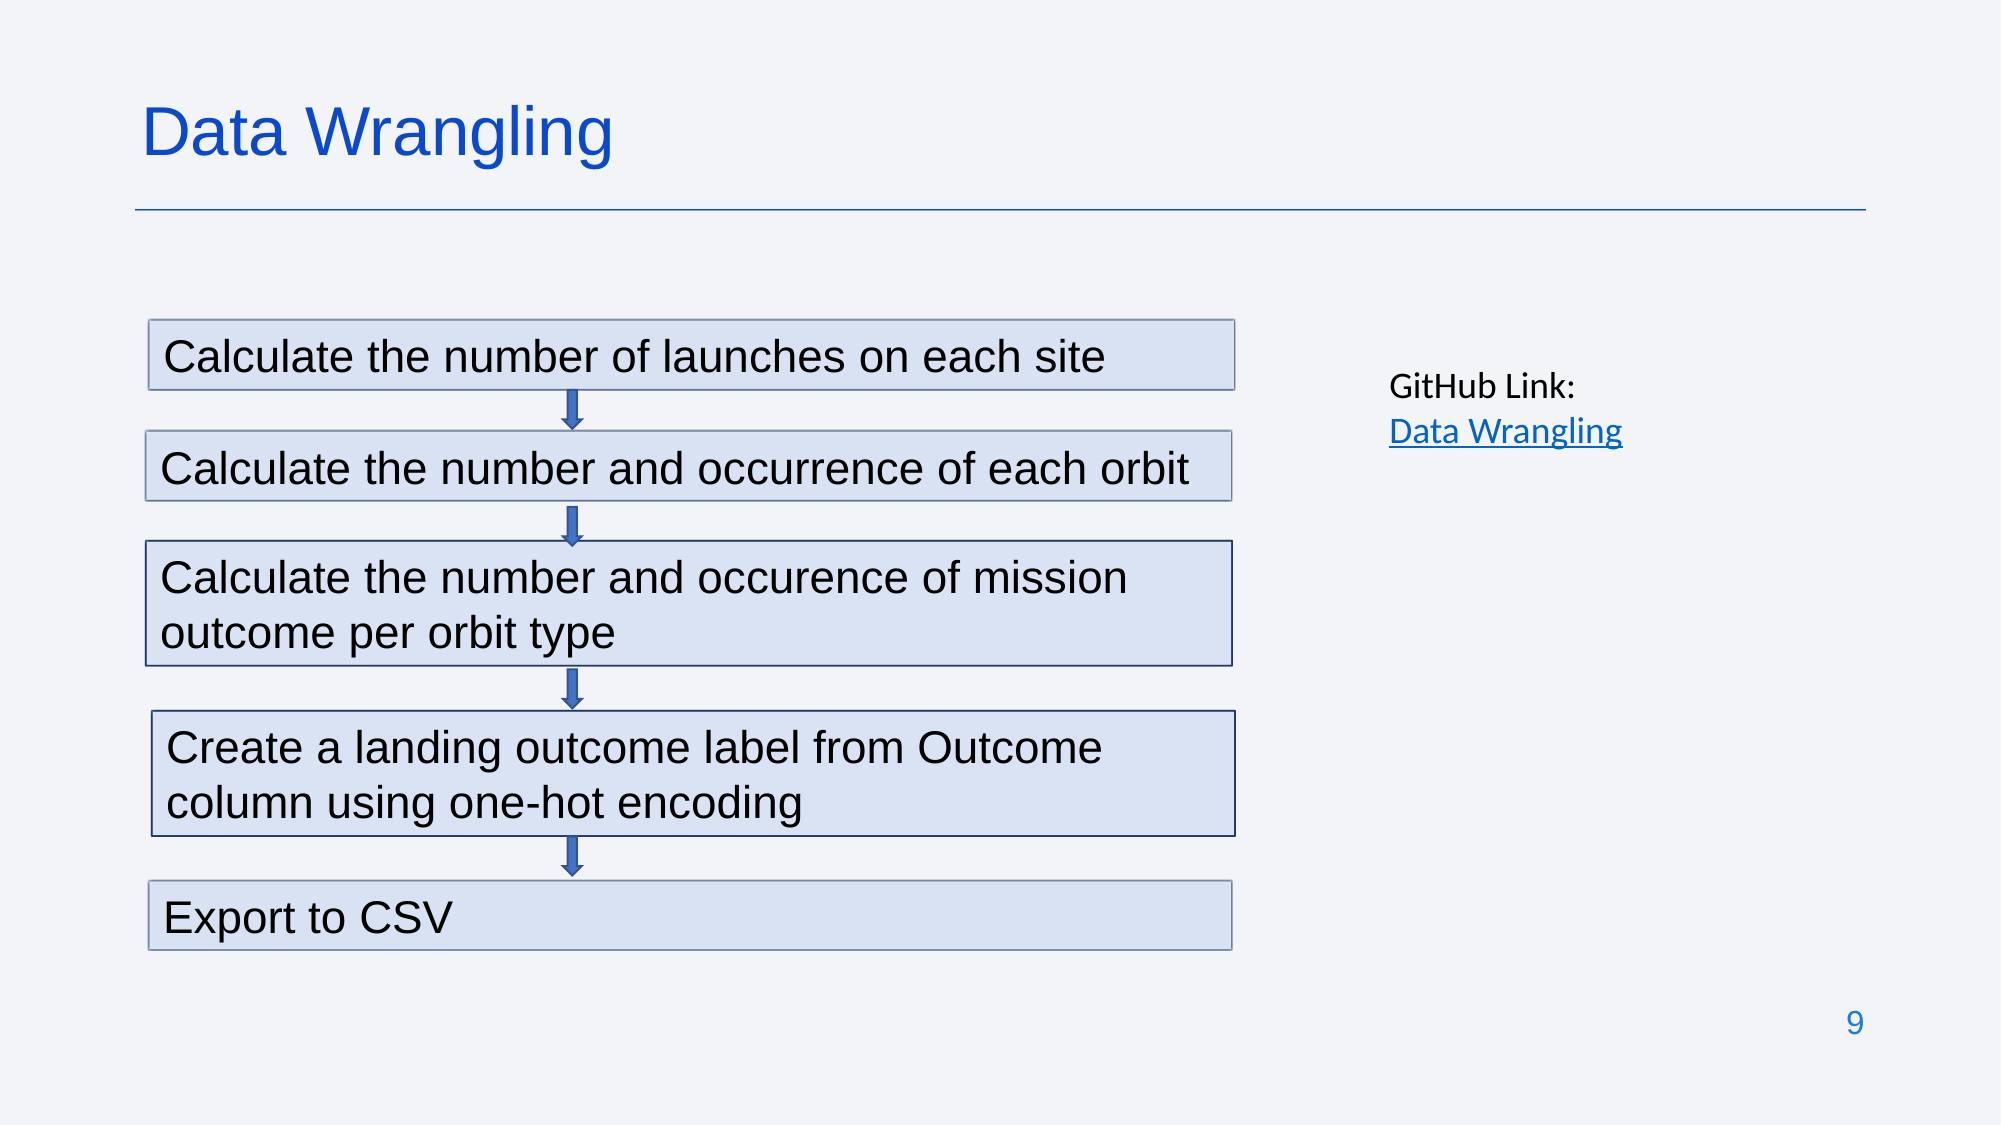

Data Wrangling

Calculate the number of launches on each site
GitHub Link: Data Wrangling

Calculate the number and occurrence of each orbit

Calculate the number and occurence of mission outcome per orbit type

Create a landing outcome label from Outcome column using one-hot encoding

Export to CSV
9